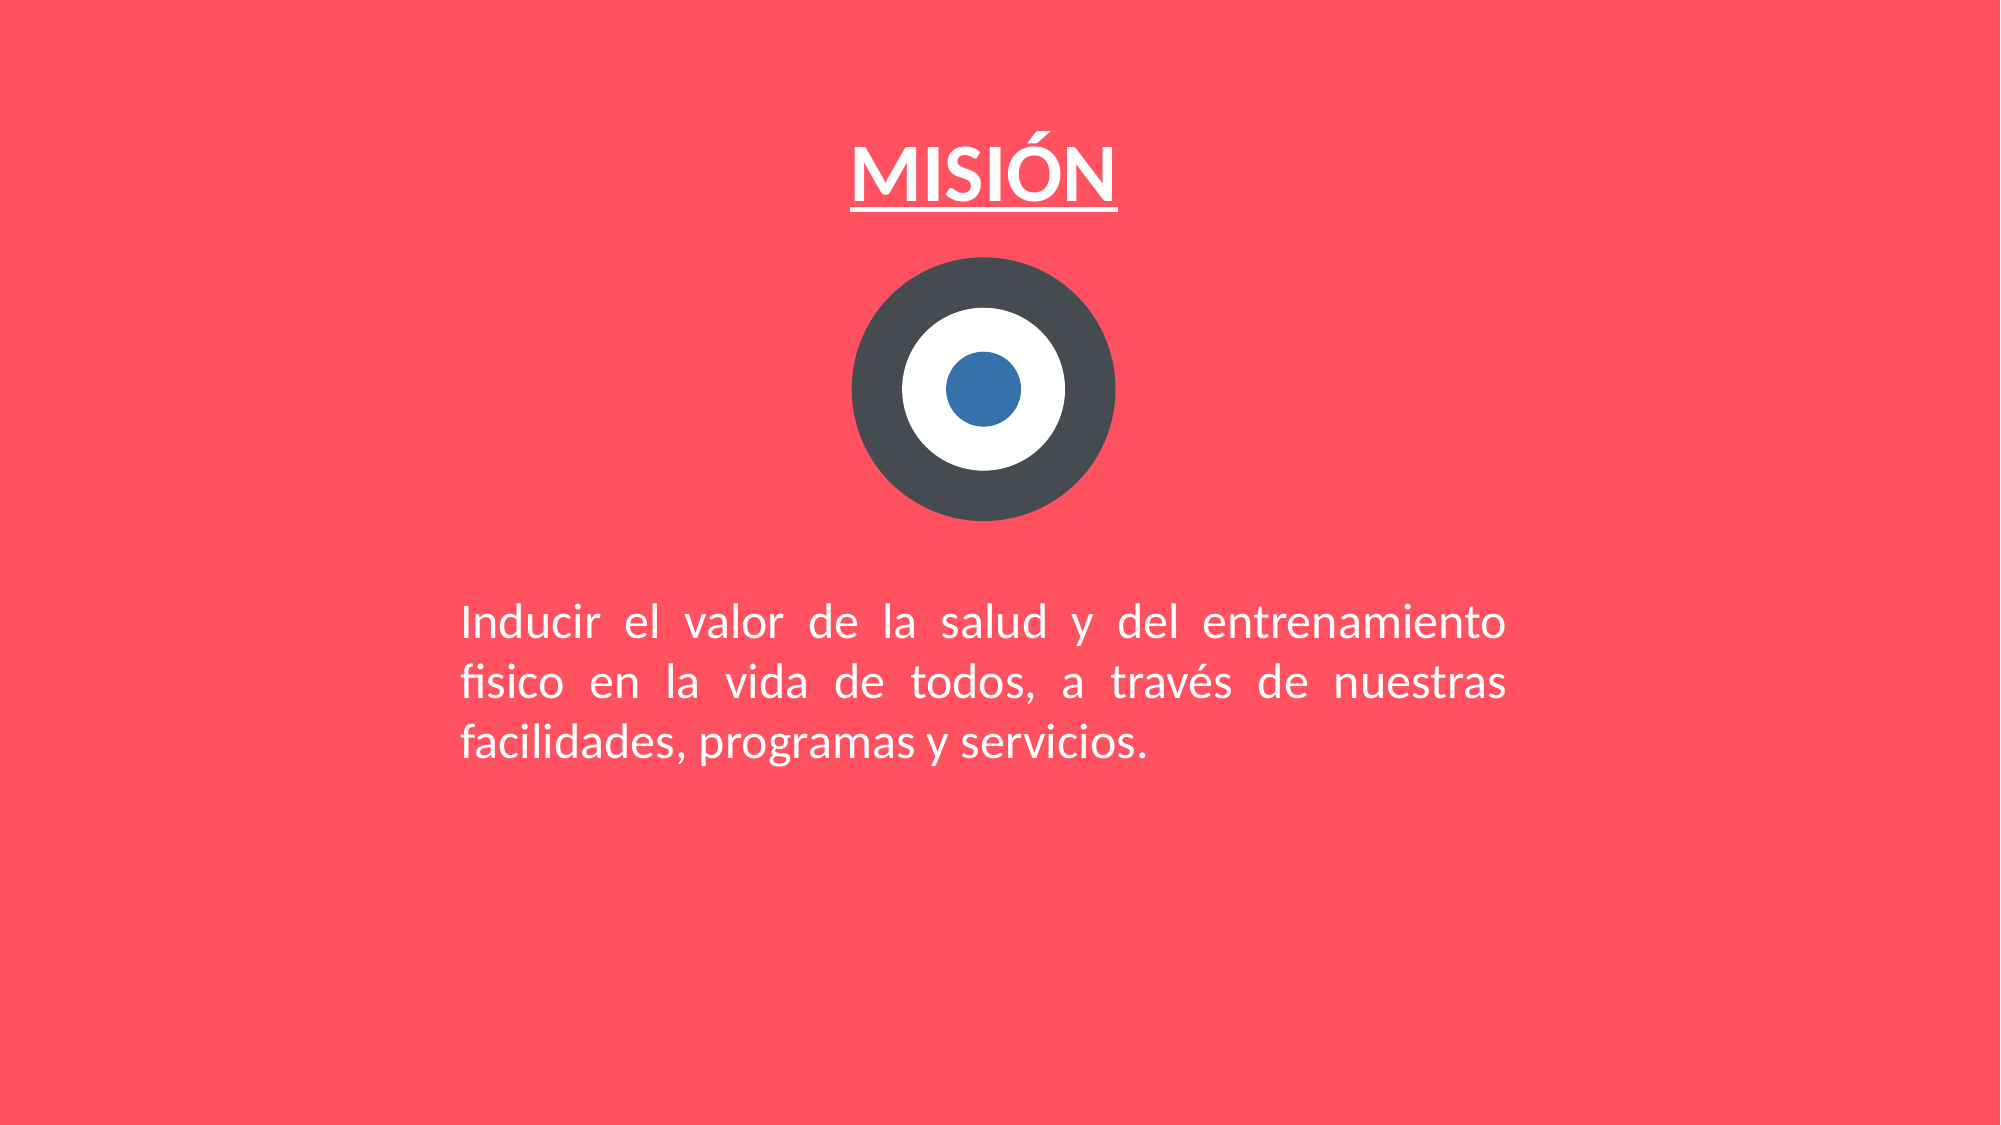

MISIÓN

Inducir el valor de la salud y del entrenamiento fisico en la vida de todos, a través de nuestras facilidades, programas y servicios.